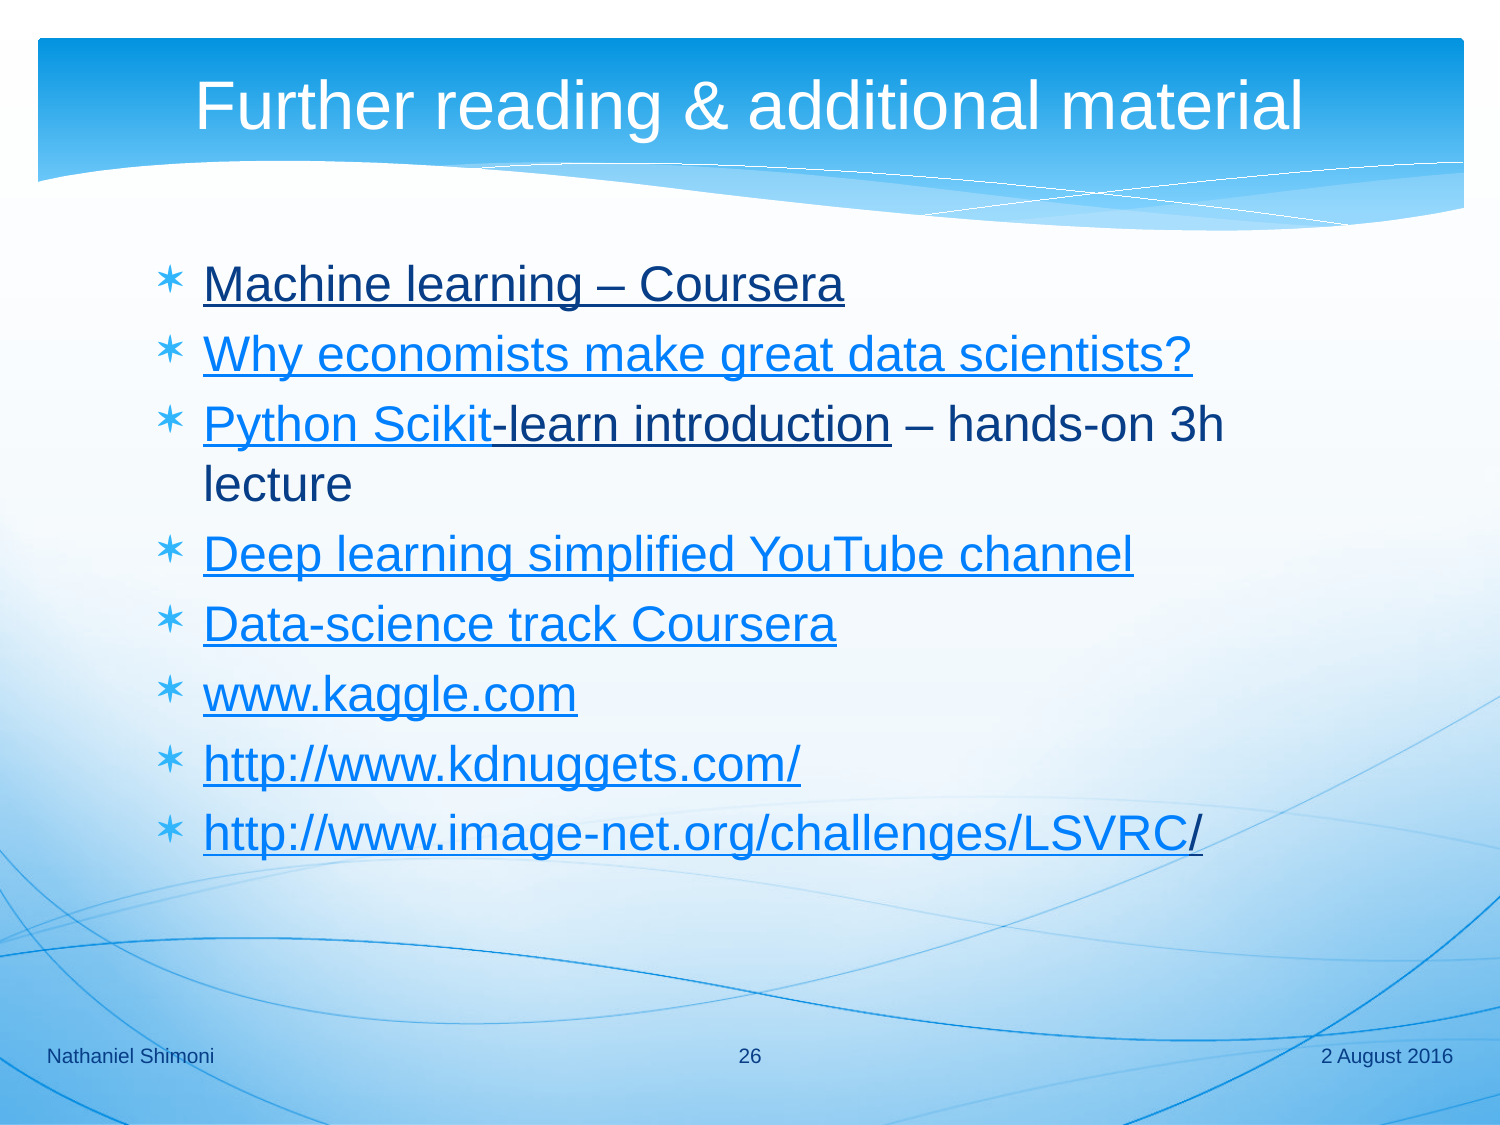

# Further reading & additional material
Machine learning – Coursera
Why economists make great data scientists?
Python Scikit-learn introduction – hands-on 3h lecture
Deep learning simplified YouTube channel
Data-science track Coursera
www.kaggle.com
http://www.kdnuggets.com/
http://www.image-net.org/challenges/LSVRC/
26
Nathaniel Shimoni
2 August 2016